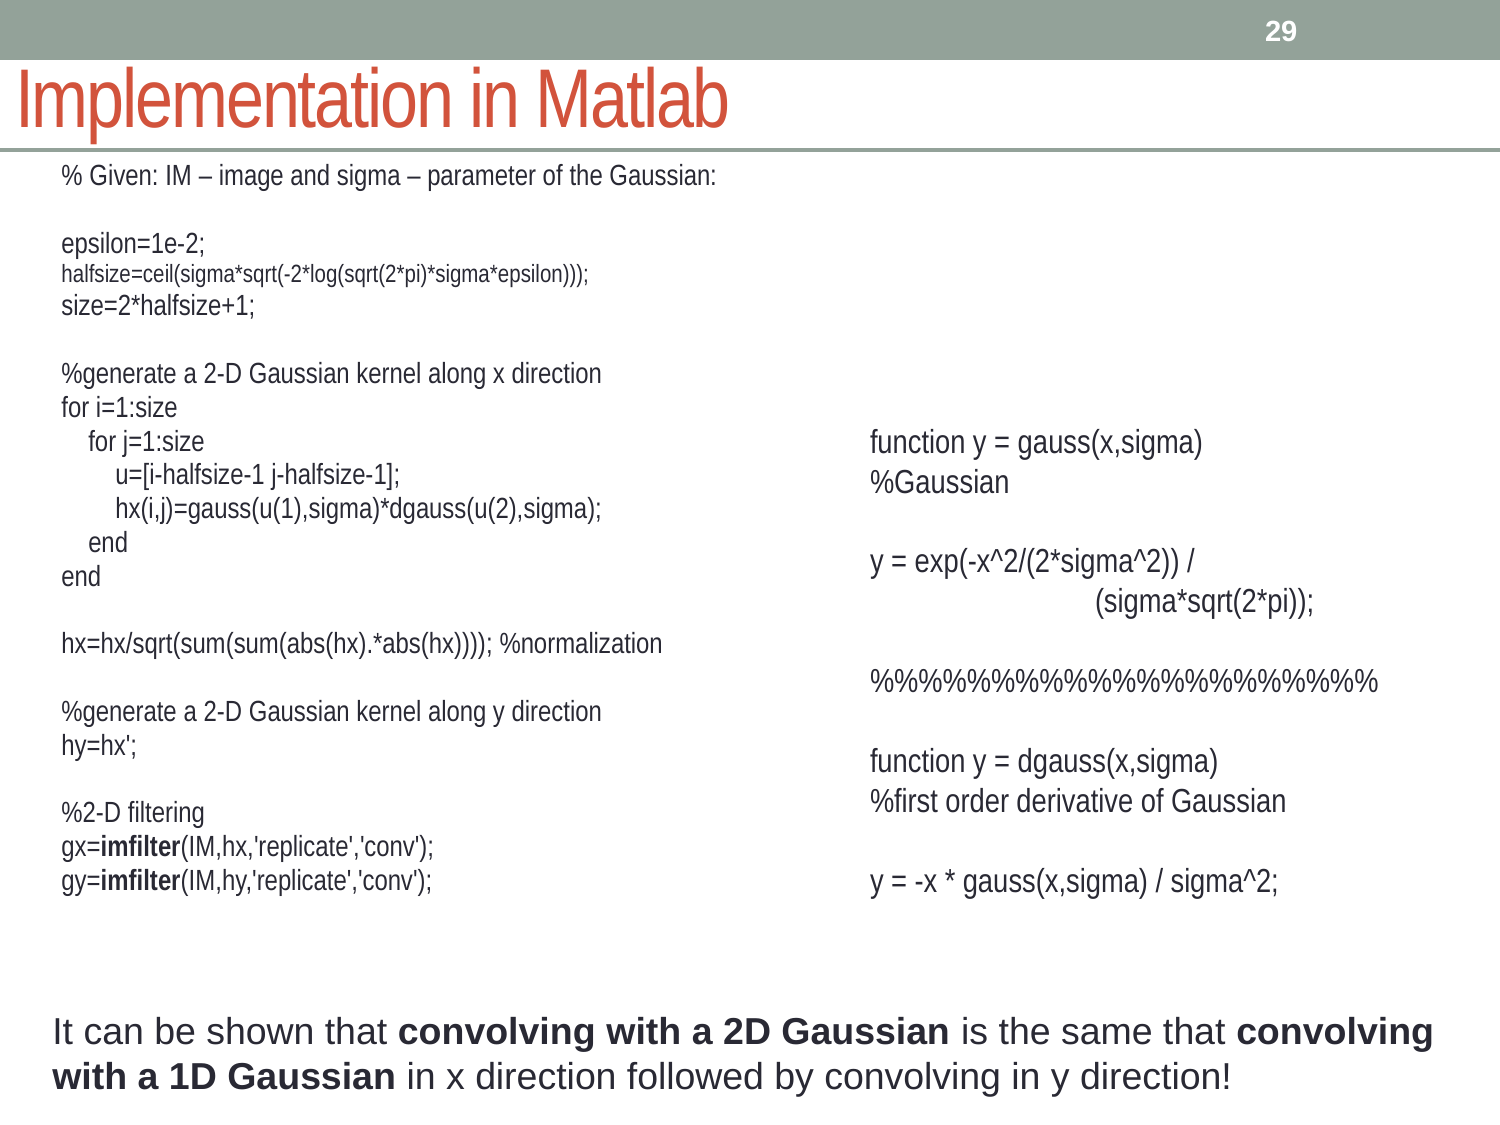

# Implementation in Matlab
29
% Given: IM – image and sigma – parameter of the Gaussian:

epsilon=1e-2;
halfsize=ceil(sigma*sqrt(-2*log(sqrt(2*pi)*sigma*epsilon)));
size=2*halfsize+1;

%generate a 2-D Gaussian kernel along x direction
for i=1:size
    for j=1:size
        u=[i-halfsize-1 j-halfsize-1];
        hx(i,j)=gauss(u(1),sigma)*dgauss(u(2),sigma);
    end
end

hx=hx/sqrt(sum(sum(abs(hx).*abs(hx)))); %normalization

%generate a 2-D Gaussian kernel along y direction
hy=hx';

%2-D filtering
gx=imfilter(IM,hx,'replicate','conv');
gy=imfilter(IM,hy,'replicate','conv');
function y = gauss(x,sigma)
%Gaussian

y = exp(-x^2/(2*sigma^2)) /
                              (sigma*sqrt(2*pi));

%%%%%%%%%%%%%%%%%%%%%

function y = dgauss(x,sigma)
%first order derivative of Gaussian

y = -x * gauss(x,sigma) / sigma^2;

It can be shown that convolving with a 2D Gaussian is the same that convolving with a 1D Gaussian in x direction followed by convolving in y direction!